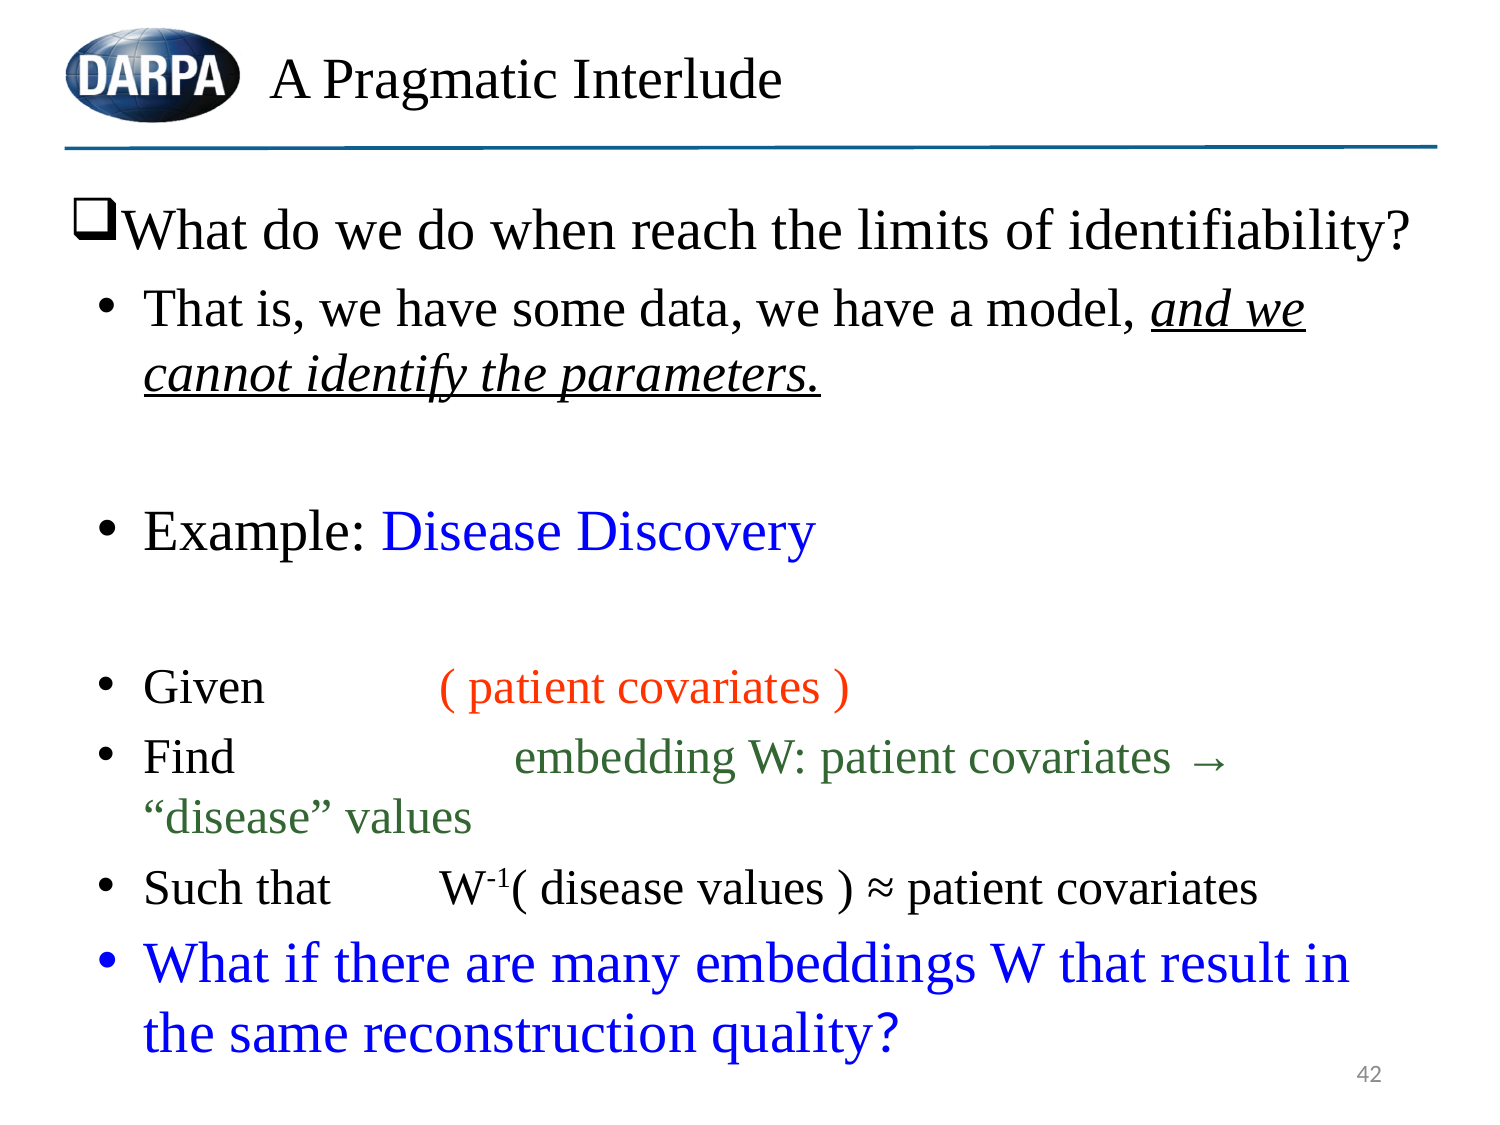

A Pragmatic Interlude
What do we do when reach the limits of identifiability?
That is, we have some data, we have a model, and we cannot identify the parameters.

Example: Disease Discovery

Given 			( patient covariates )
Find				embedding W: patient covariates → “disease” values
Such that		W-1( disease values ) ≈ patient covariates
What if there are many embeddings W that result in the same reconstruction quality?

42